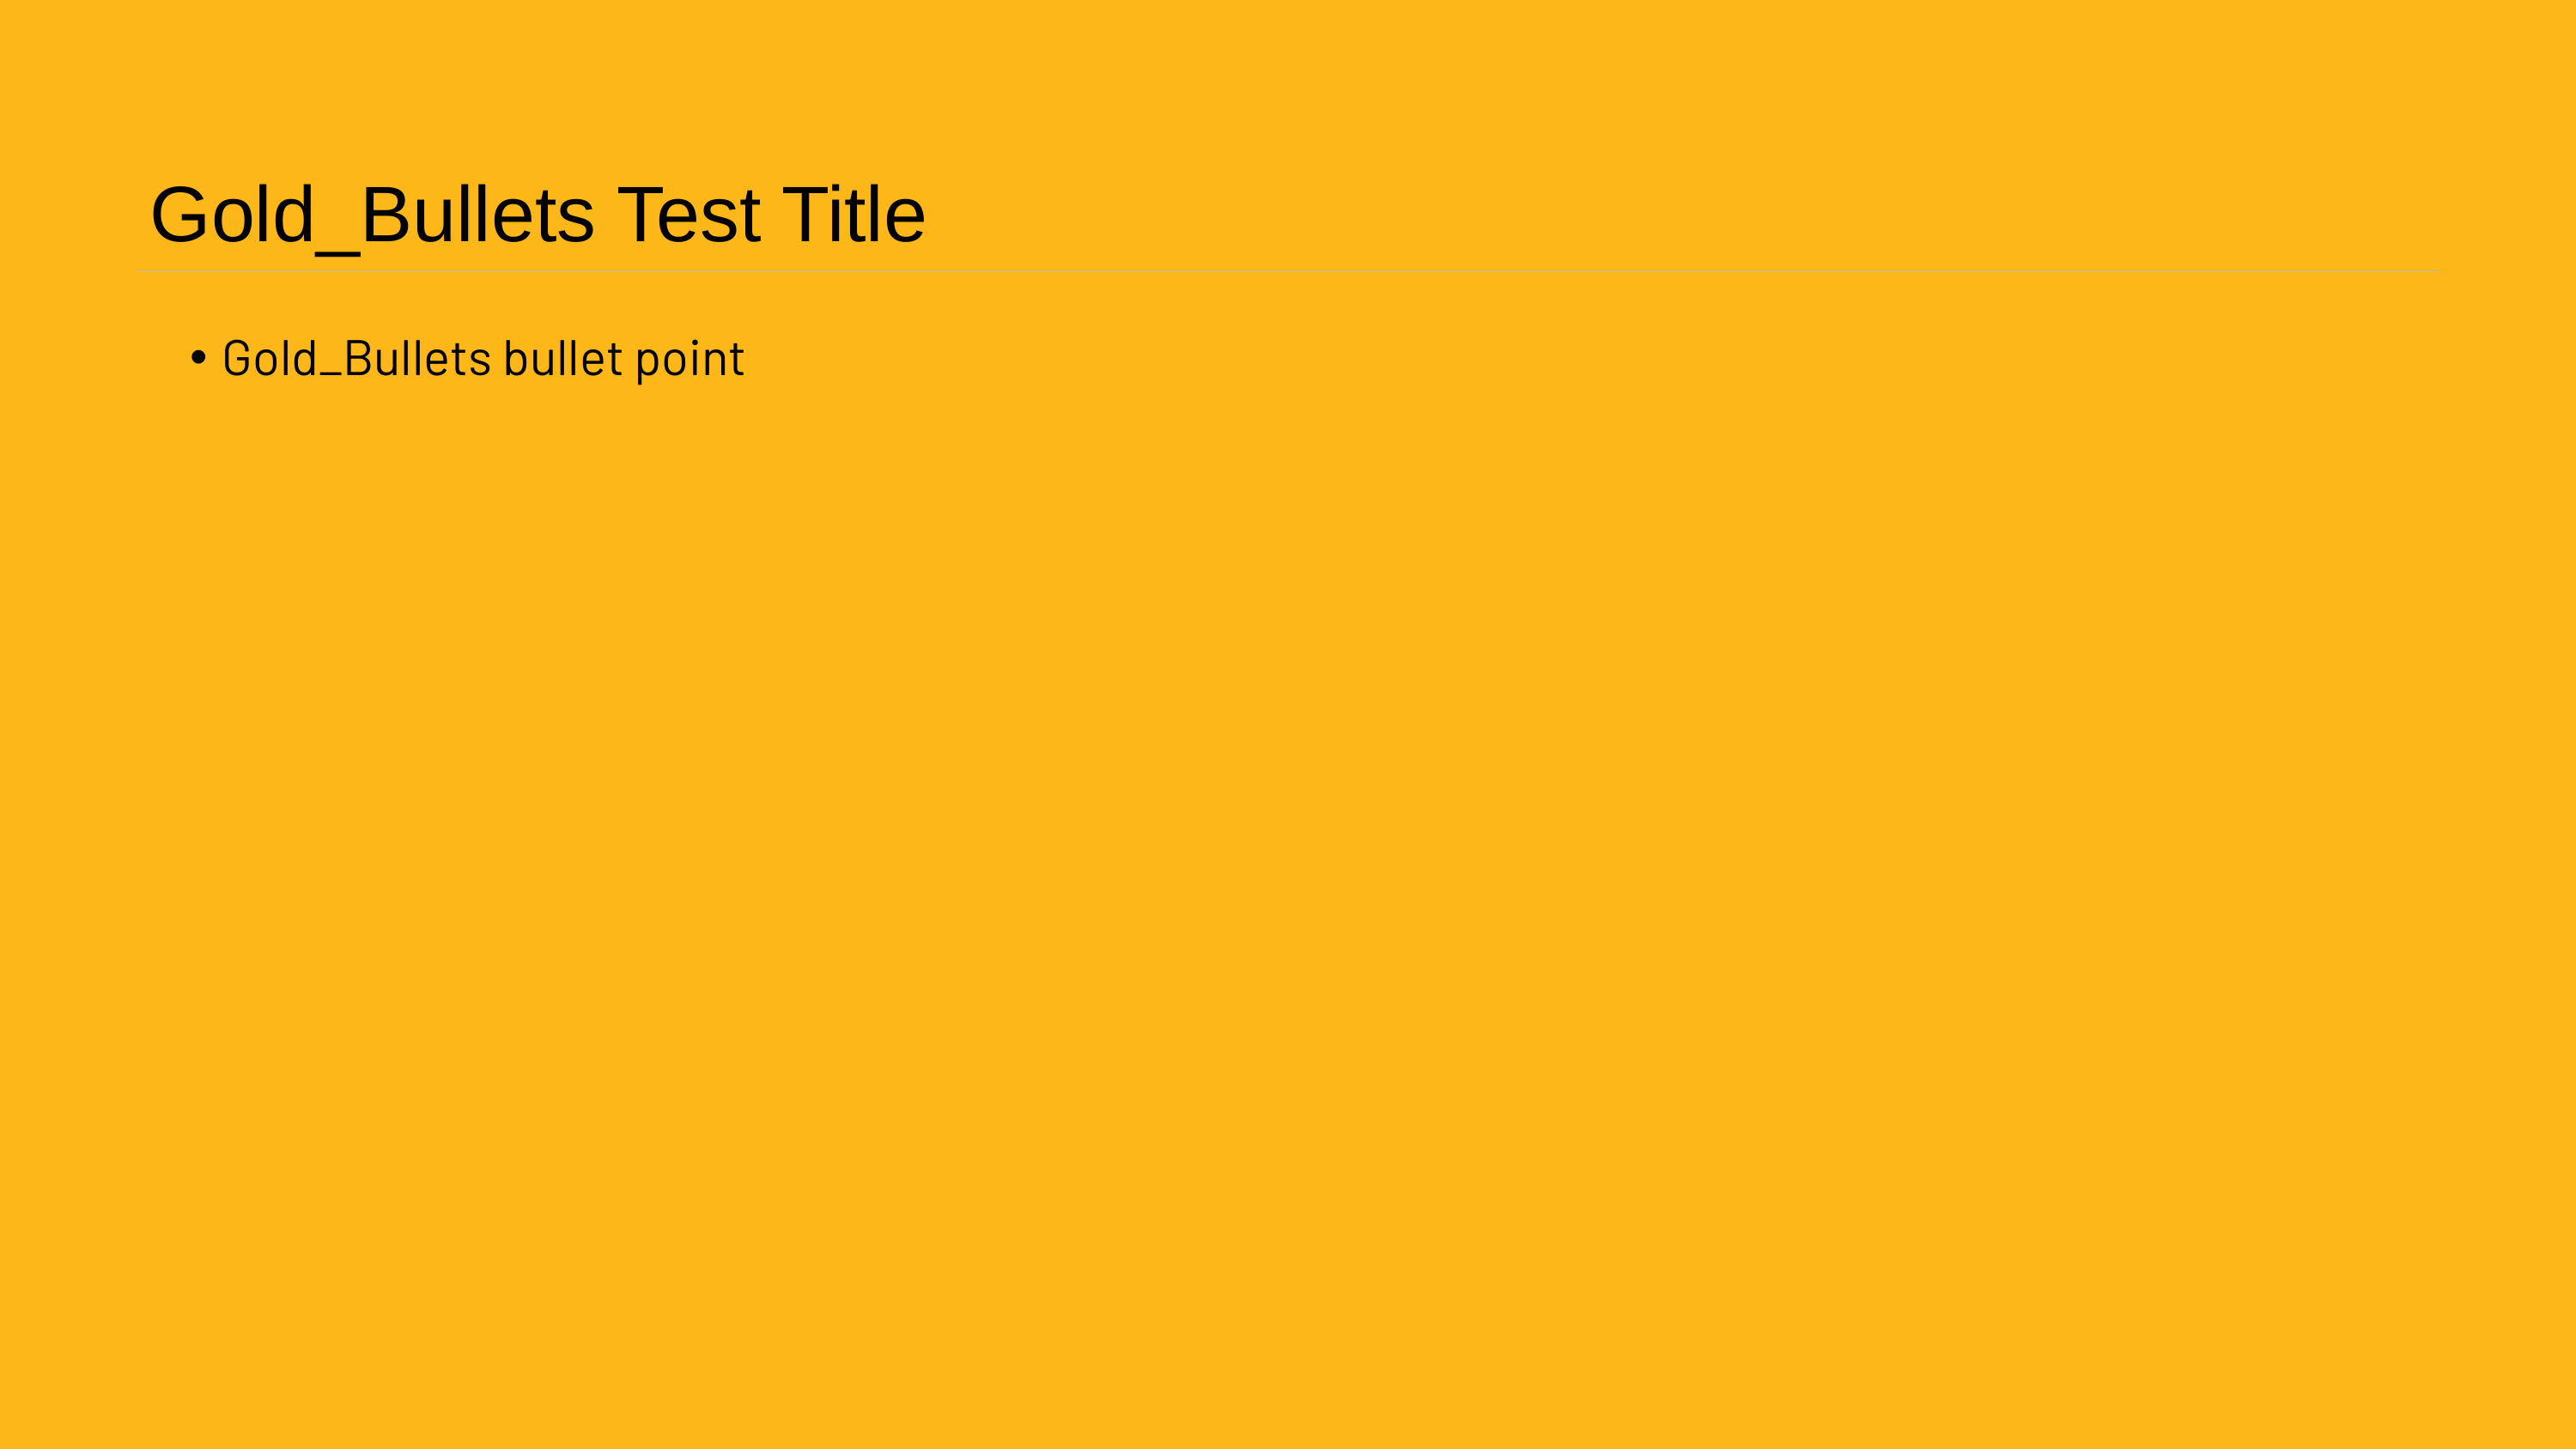

# Gold_Bullets Test Title
Gold_Bullets bullet point